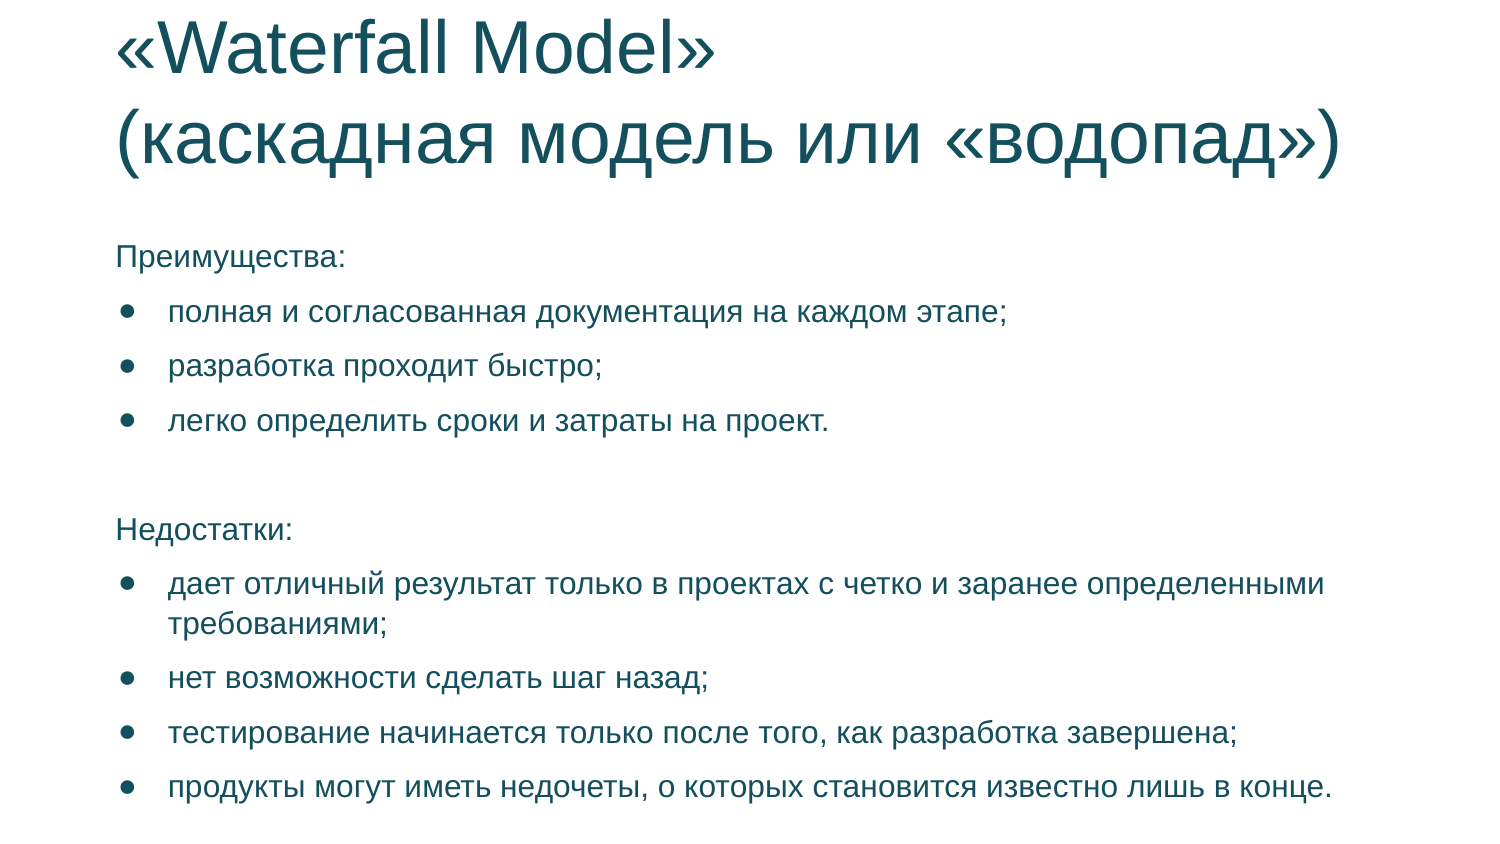

# «Waterfall Model» (каскадная модель или «водопад»)
Преимущества:
полная и согласованная документация на каждом этапе;
разработка проходит быстро;
легко определить сроки и затраты на проект.

Недостатки:
дает отличный результат только в проектах с четко и заранее определенными требованиями;
нет возможности сделать шаг назад;
тестирование начинается только после того, как разработка завершена;
продукты могут иметь недочеты, о которых становится известно лишь в конце.